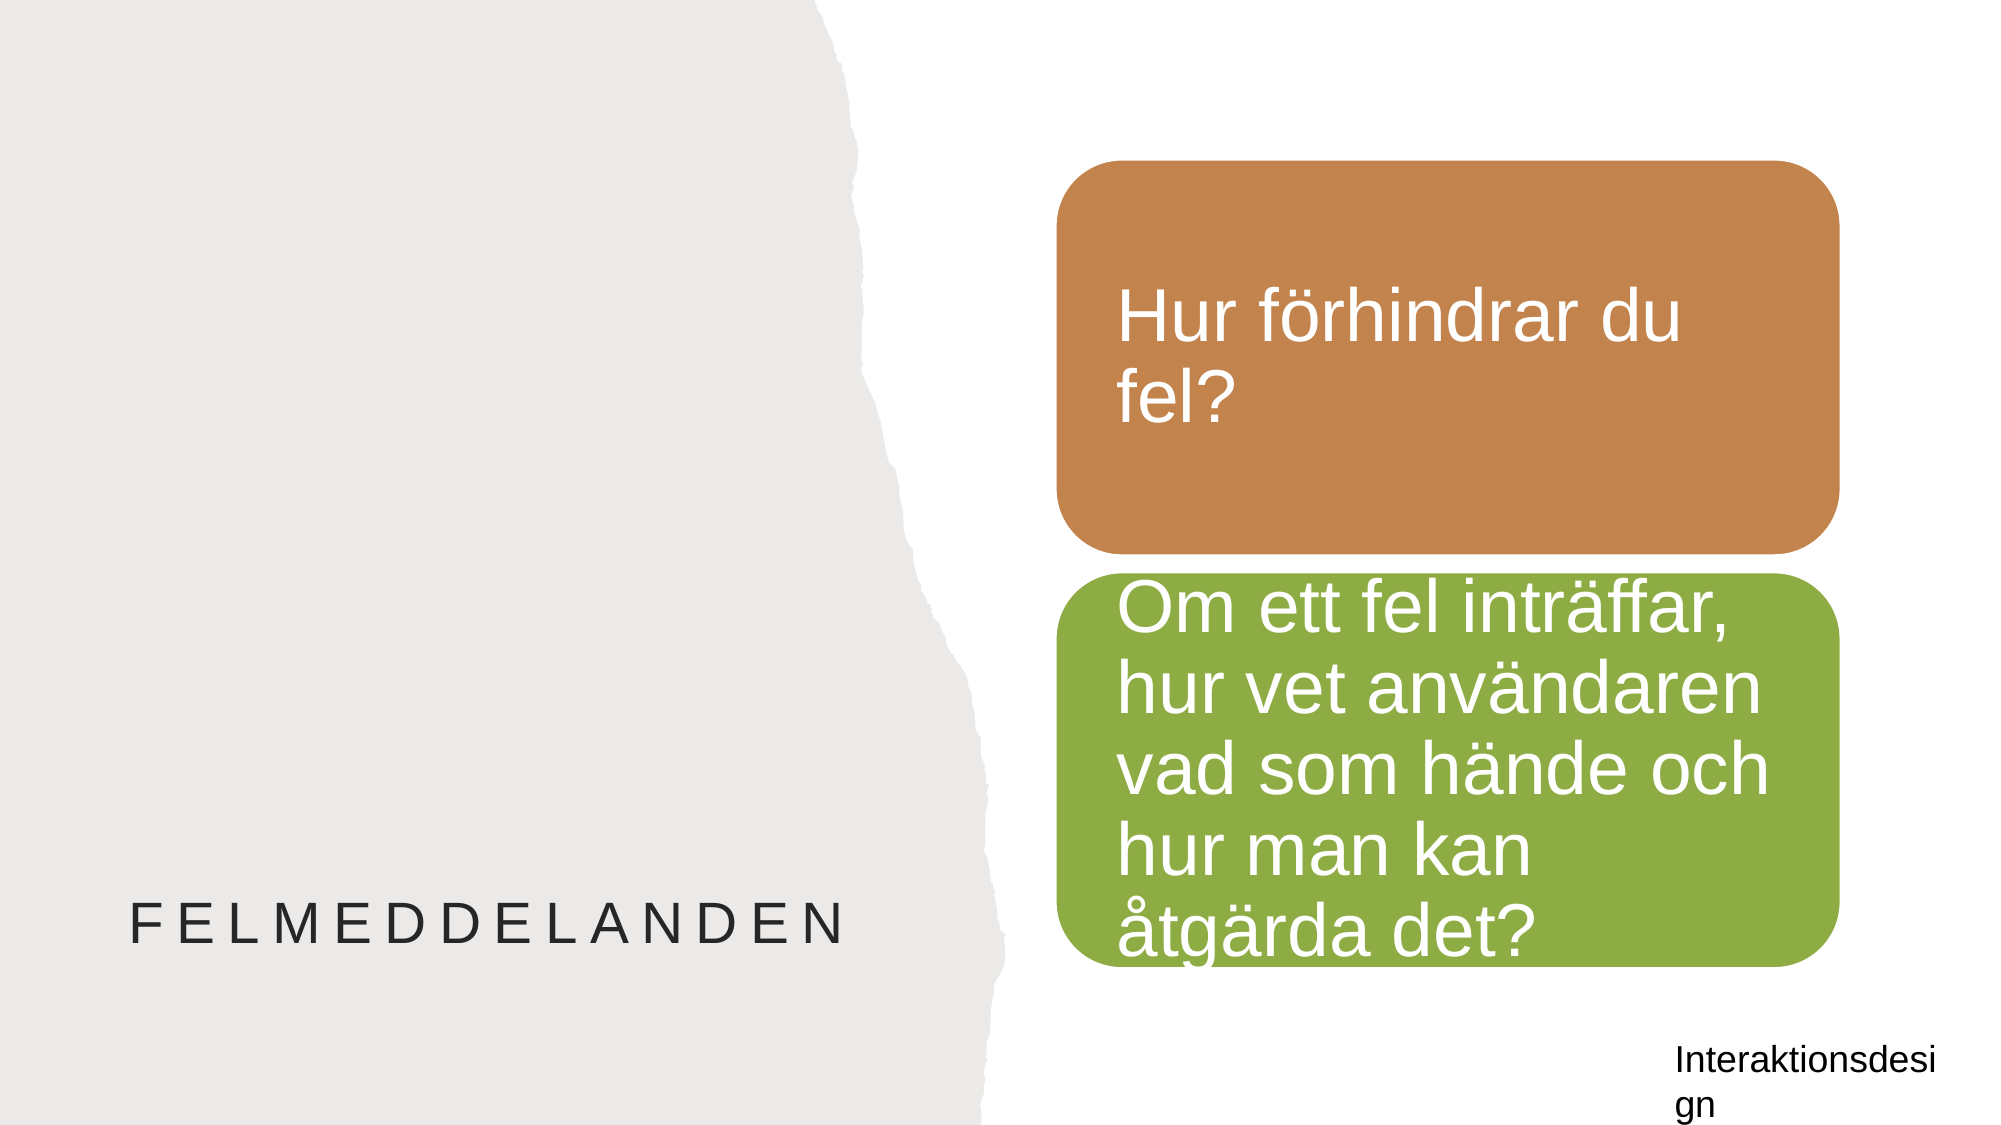

Hur förhindrar du fel?
Om ett fel inträffar, hur vet användaren vad som hände och hur man kan åtgärda det?
# Felmeddelanden
Interaktionsdesign